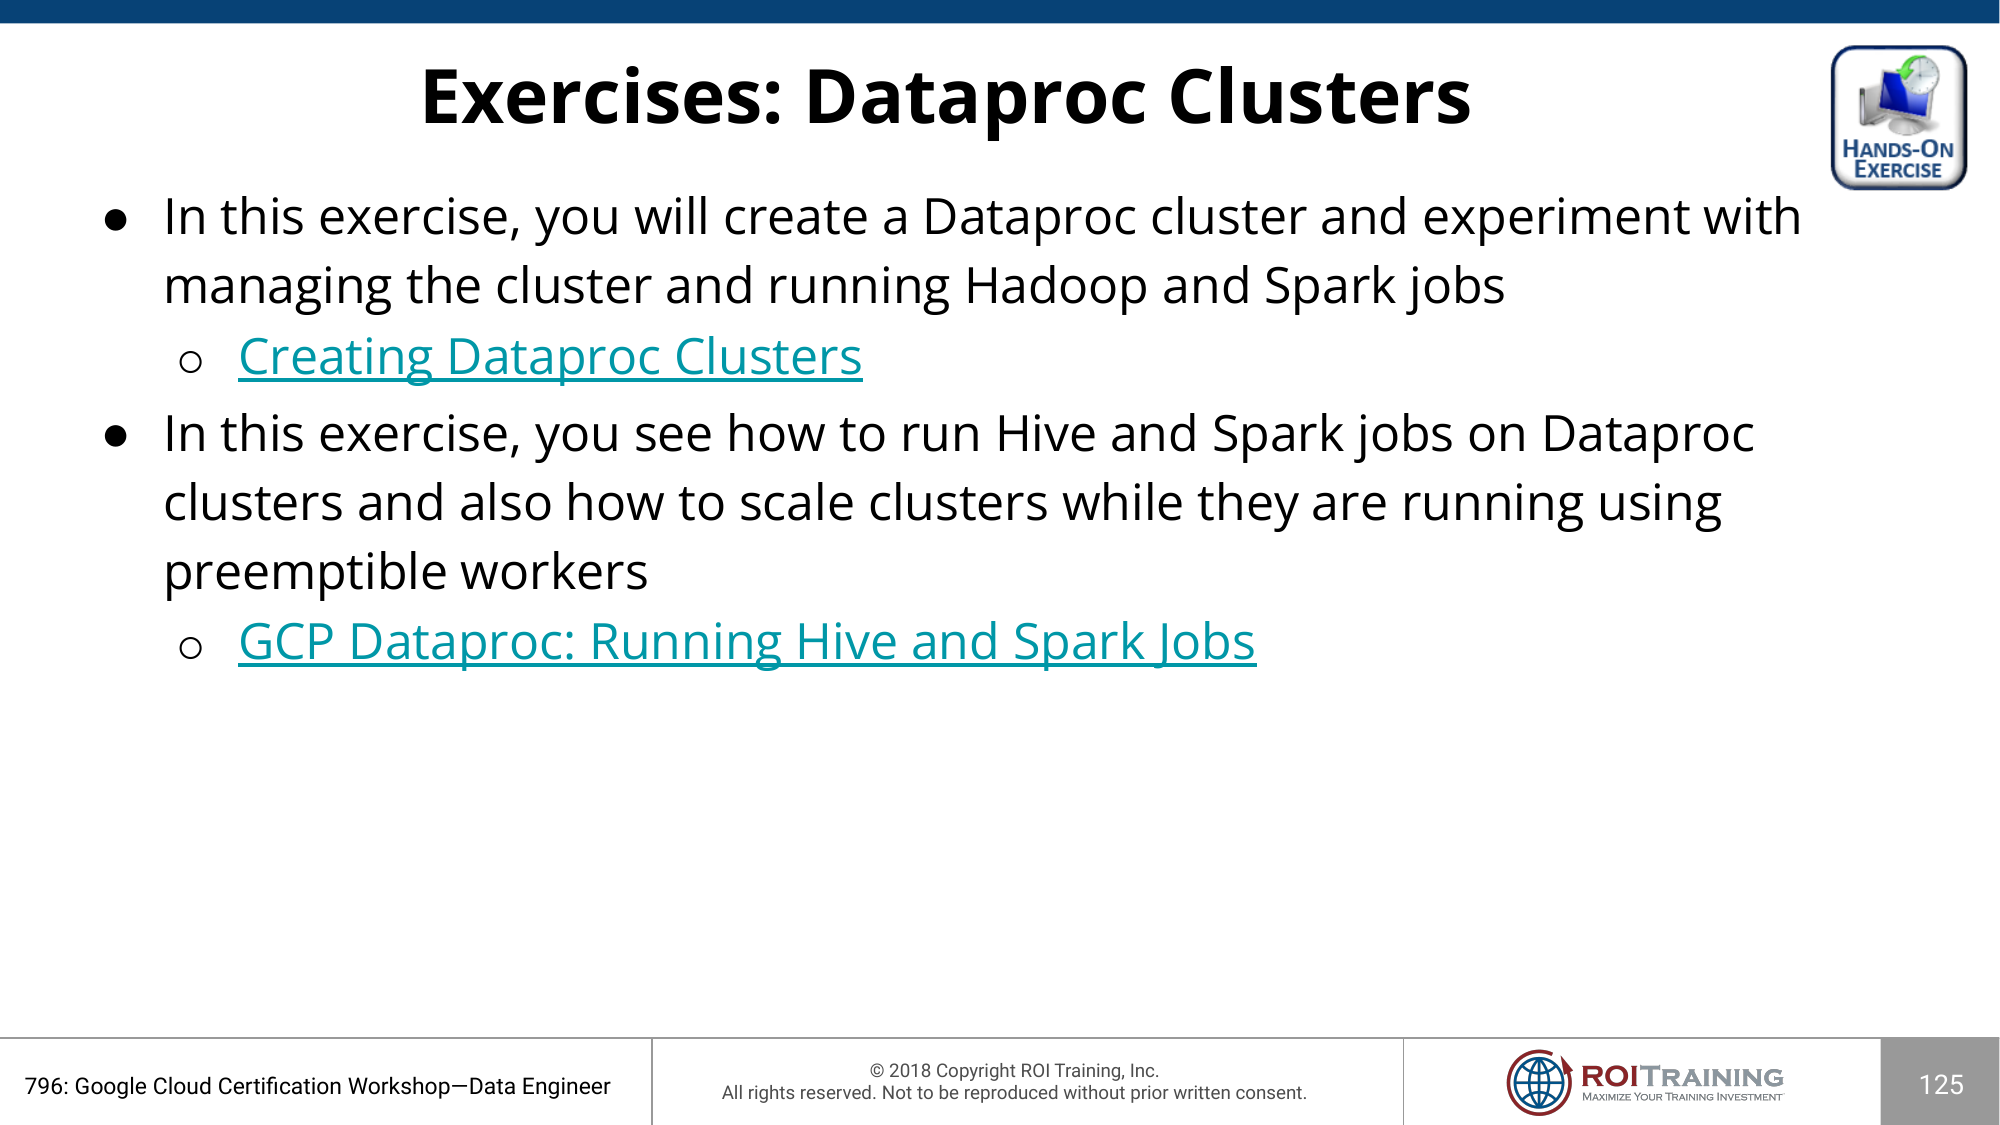

# Exercises: Dataproc Clusters
In this exercise, you will create a Dataproc cluster and experiment with managing the cluster and running Hadoop and Spark jobs
Creating Dataproc Clusters
In this exercise, you see how to run Hive and Spark jobs on Dataproc clusters and also how to scale clusters while they are running using preemptible workers
GCP Dataproc: Running Hive and Spark Jobs